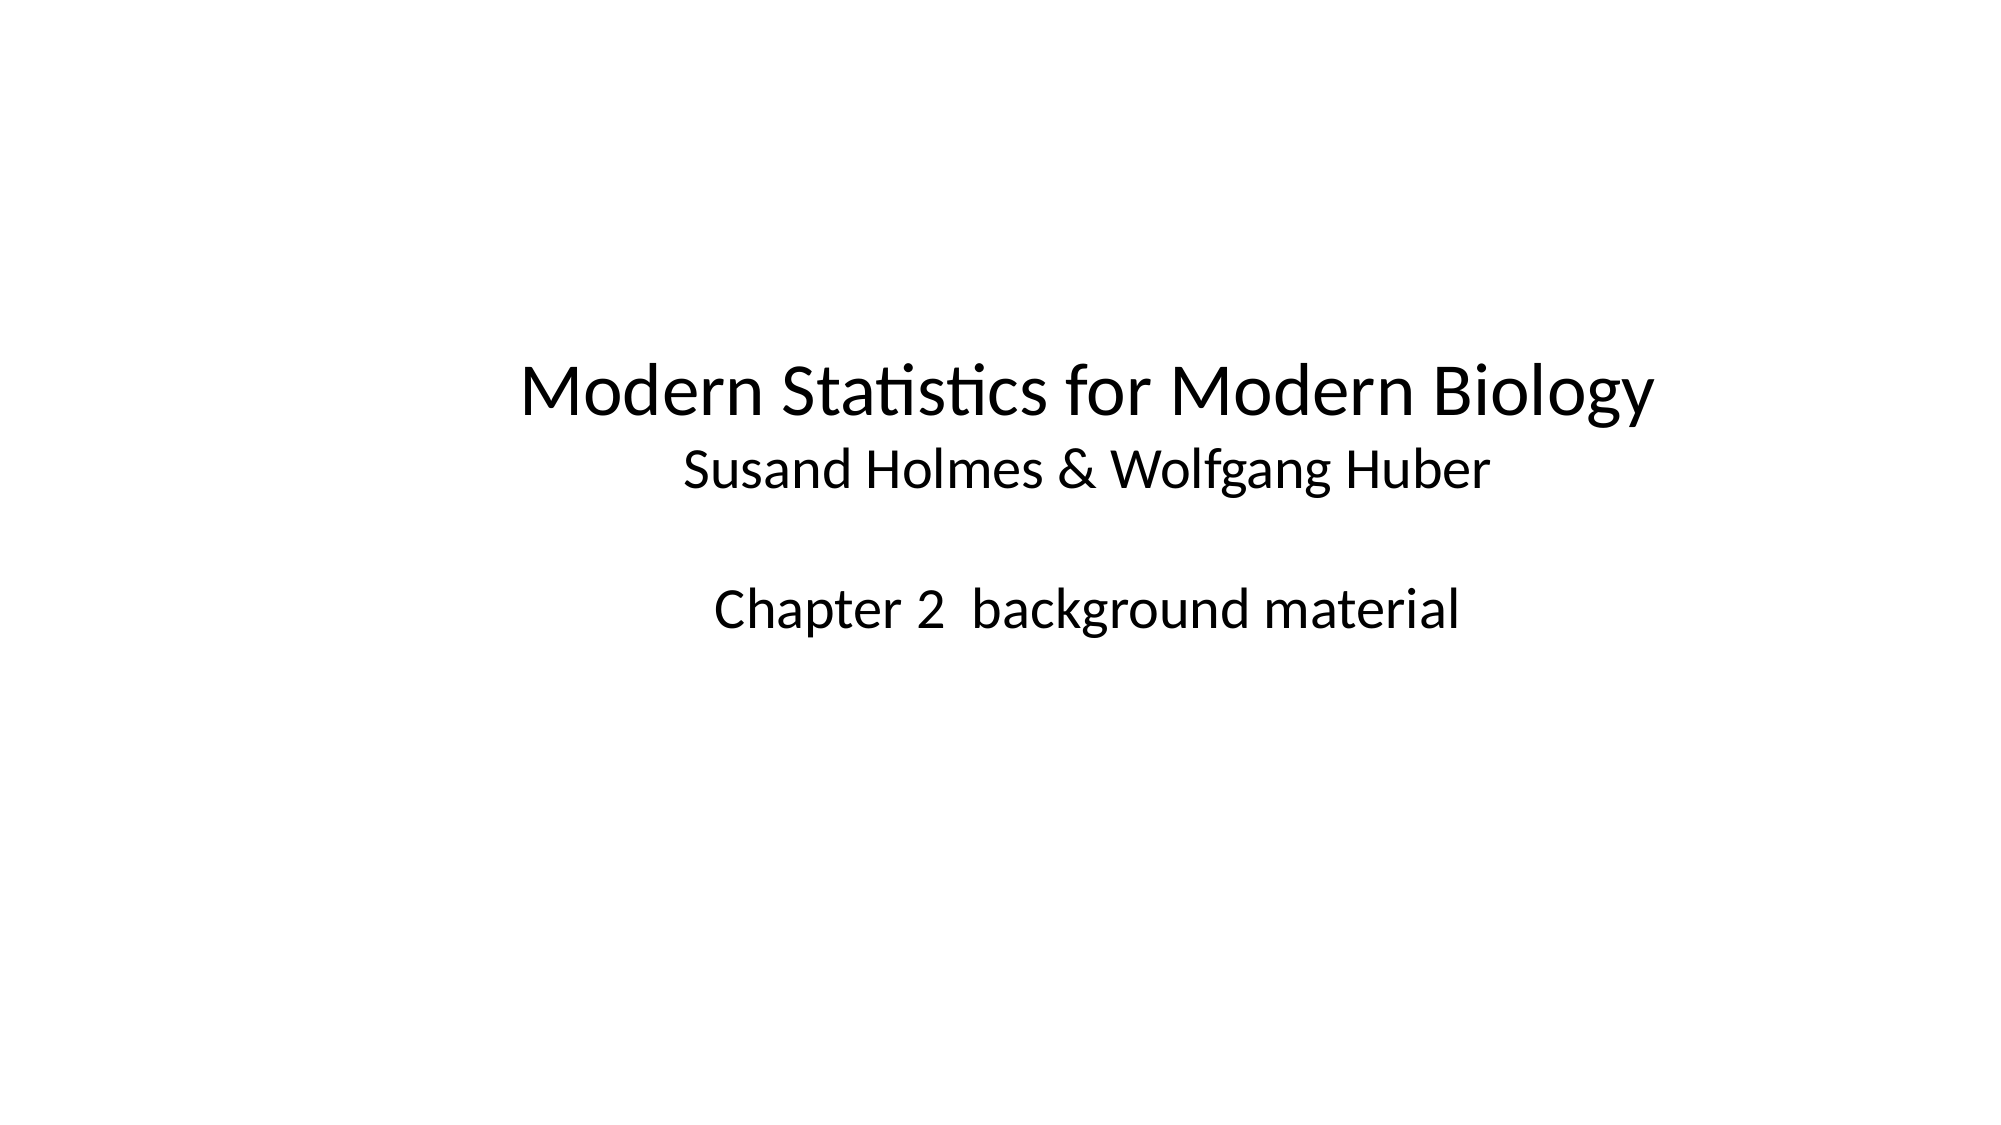

Modern Statistics for Modern Biology
Susand Holmes & Wolfgang Huber

Chapter 2  background material